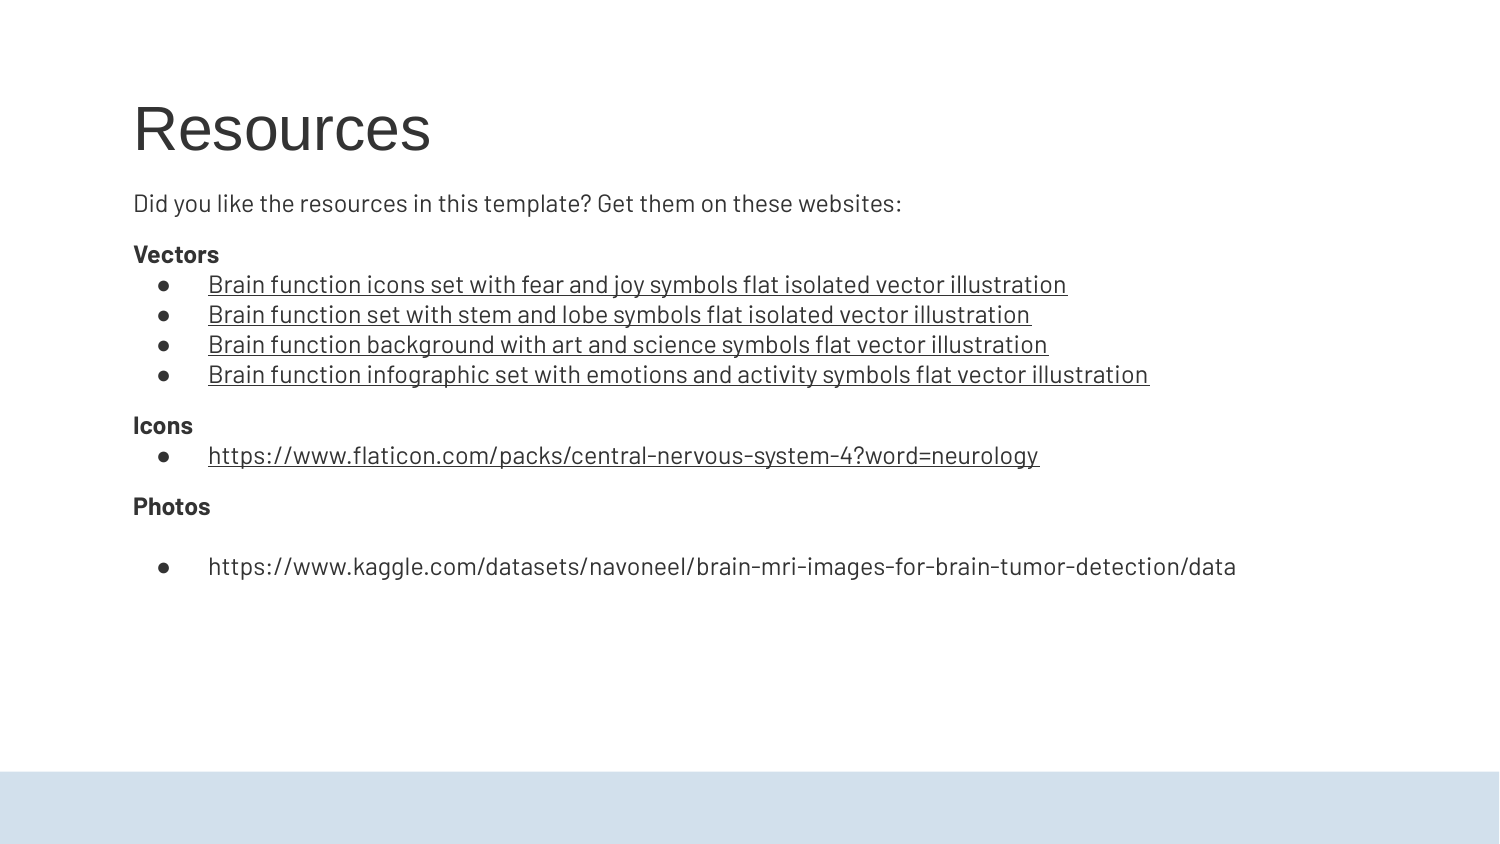

# Resources
Did you like the resources in this template? Get them on these websites:
Vectors
Brain function icons set with fear and joy symbols flat isolated vector illustration
Brain function set with stem and lobe symbols flat isolated vector illustration
Brain function background with art and science symbols flat vector illustration
Brain function infographic set with emotions and activity symbols flat vector illustration
Icons
https://www.flaticon.com/packs/central-nervous-system-4?word=neurology
Photos

https://www.kaggle.com/datasets/navoneel/brain-mri-images-for-brain-tumor-detection/data